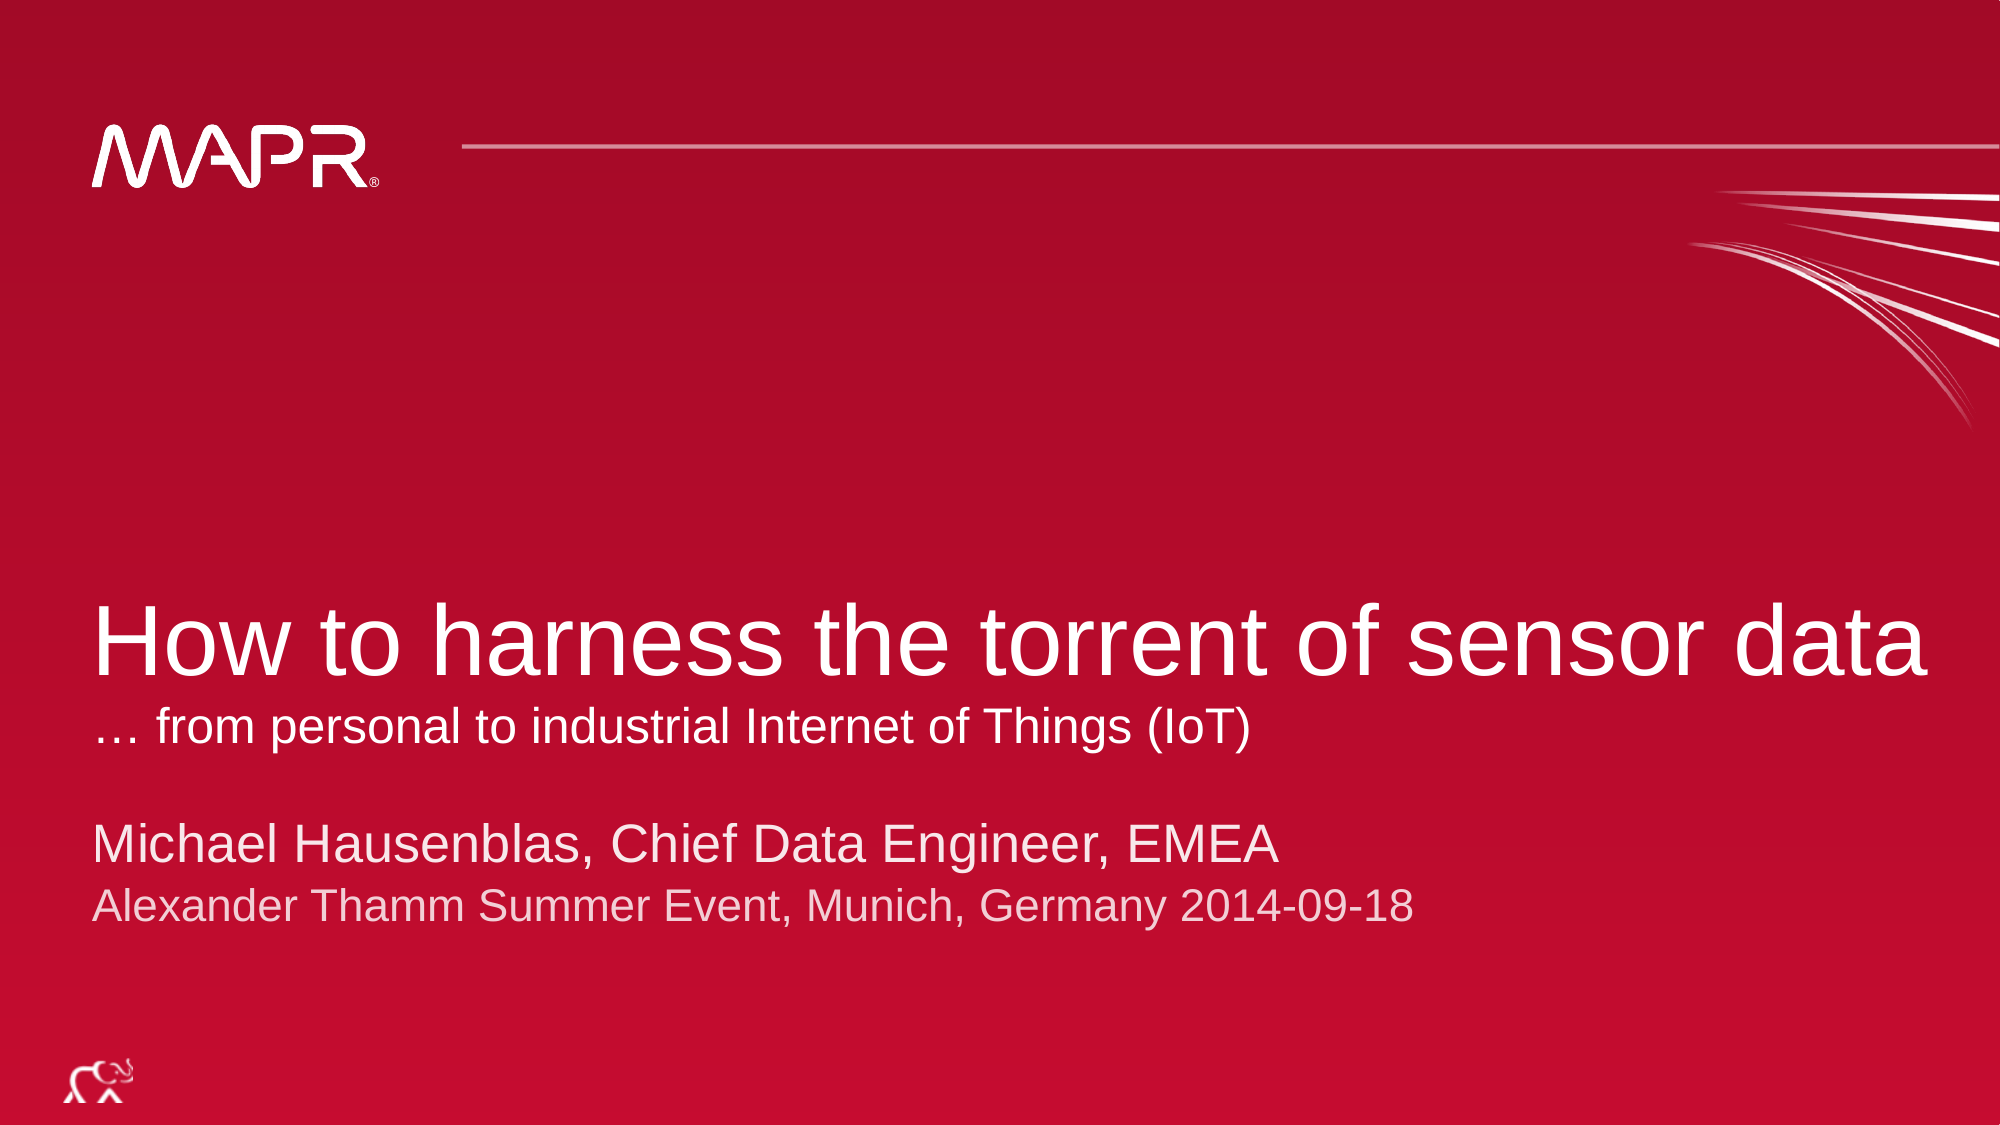

How to harness the torrent of sensor data
… from personal to industrial Internet of Things (IoT)
Michael Hausenblas, Chief Data Engineer, EMEA
Alexander Thamm Summer Event, Munich, Germany 2014-09-18